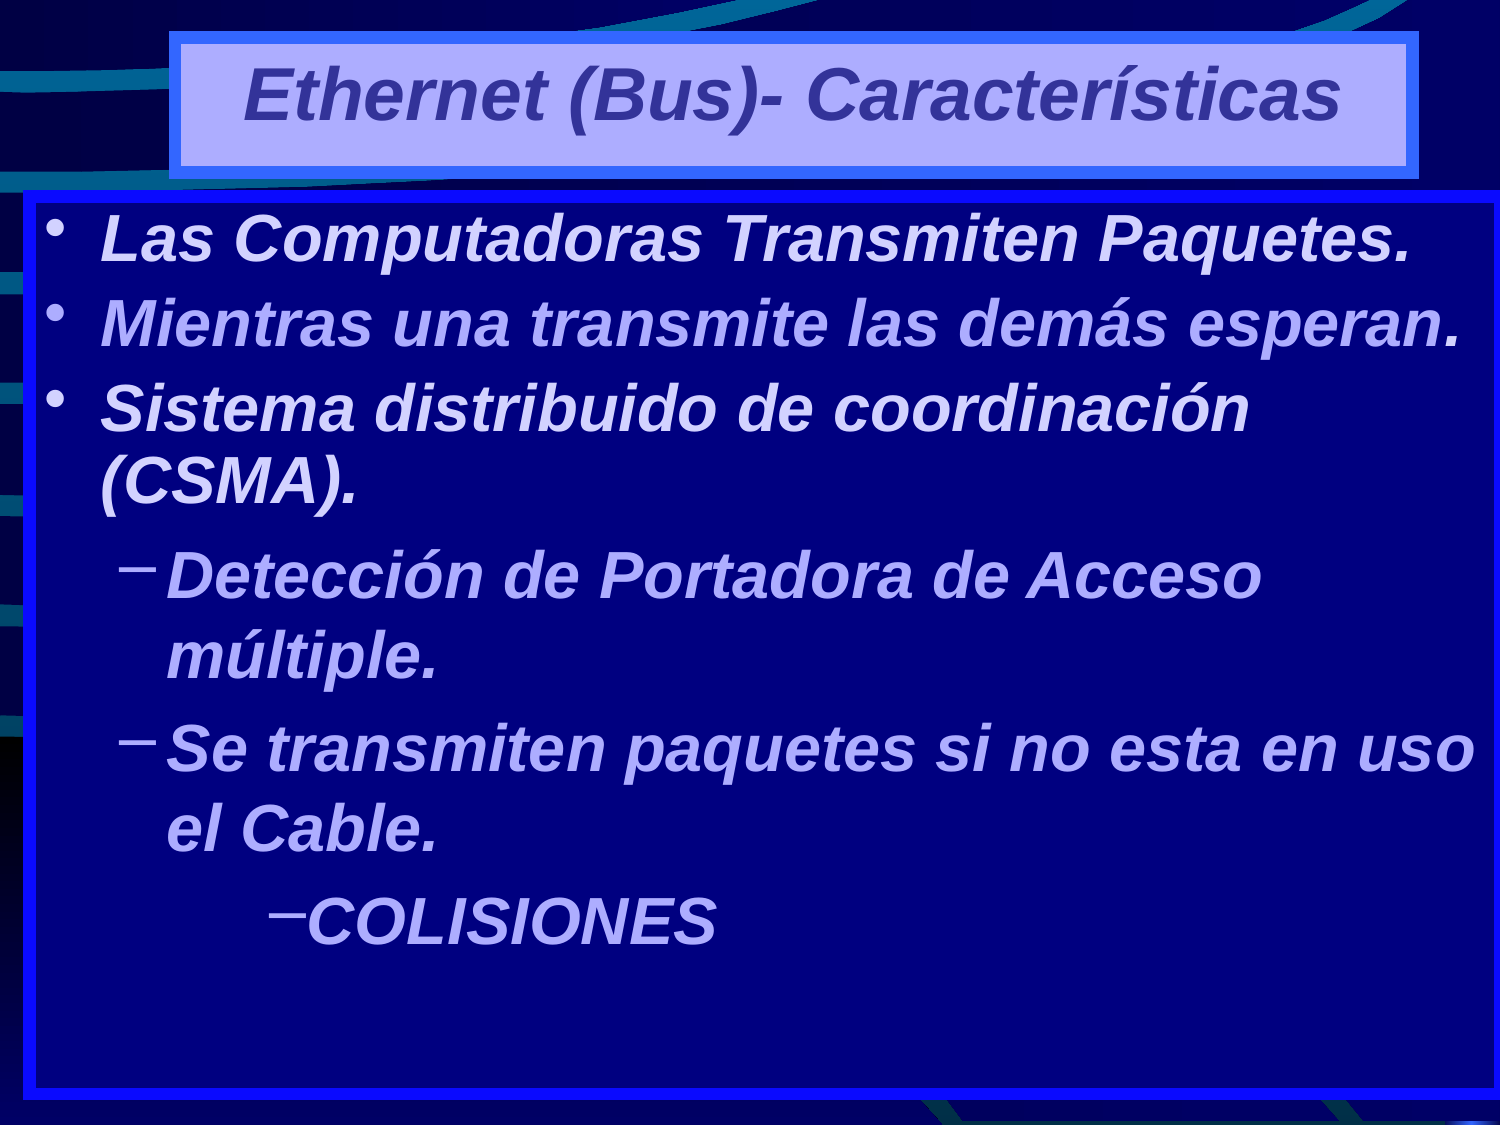

# Ethernet (Bus)- Características
Las Computadoras Transmiten Paquetes.
Mientras una transmite las demás esperan.
Sistema distribuido de coordinación (CSMA).
Detección de Portadora de Acceso múltiple.
Se transmiten paquetes si no esta en uso el Cable.
COLISIONES